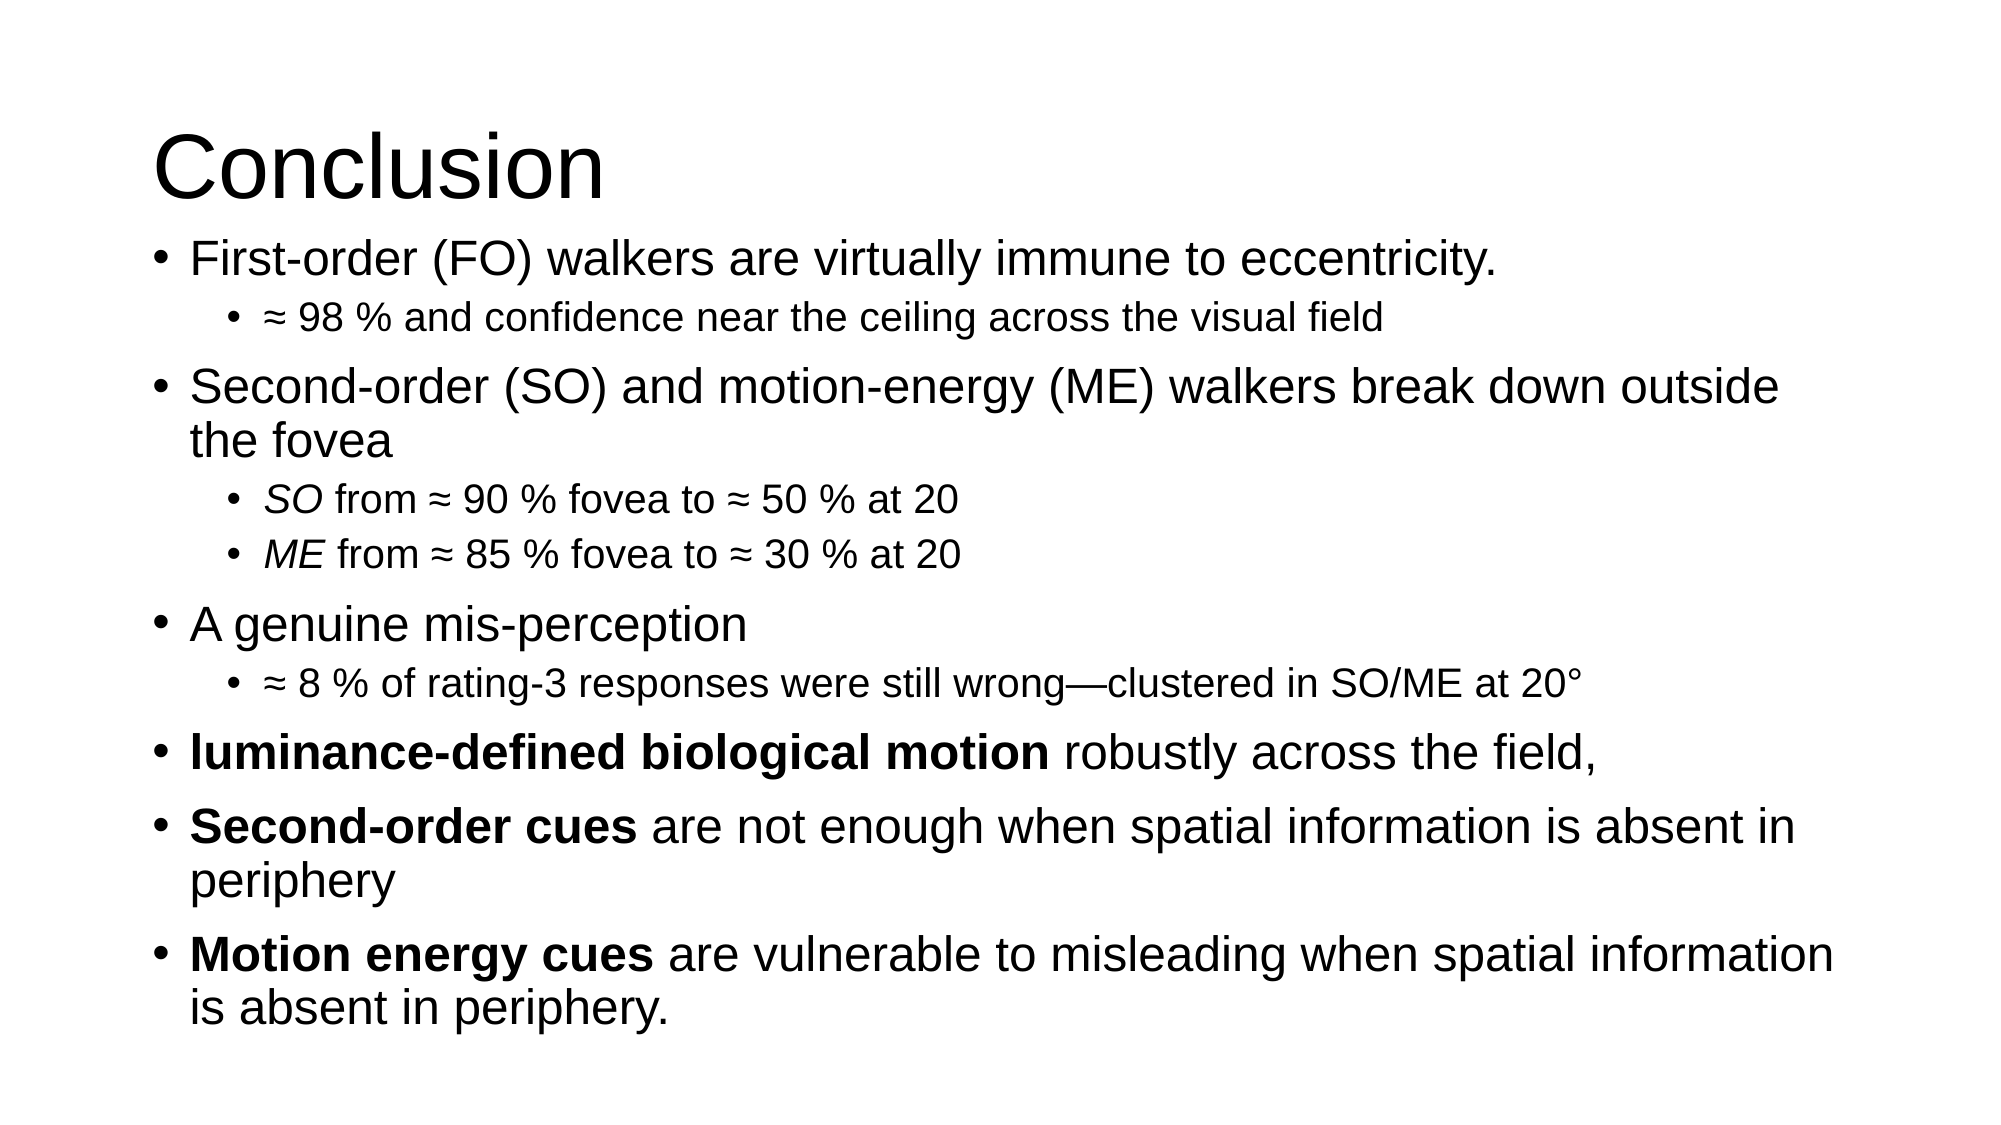

# Conclusion
First-order (FO) walkers are virtually immune to eccentricity.
≈ 98 % and confidence near the ceiling across the visual field
Second-order (SO) and motion-energy (ME) walkers break down outside the fovea
SO from ≈ 90 % fovea to ≈ 50 % at 20
ME from ≈ 85 % fovea to ≈ 30 % at 20
A genuine mis-perception
≈ 8 % of rating-3 responses were still wrong—clustered in SO/ME at 20°
luminance-defined biological motion robustly across the field,
Second-order cues are not enough when spatial information is absent in periphery
Motion energy cues are vulnerable to misleading when spatial information is absent in periphery.